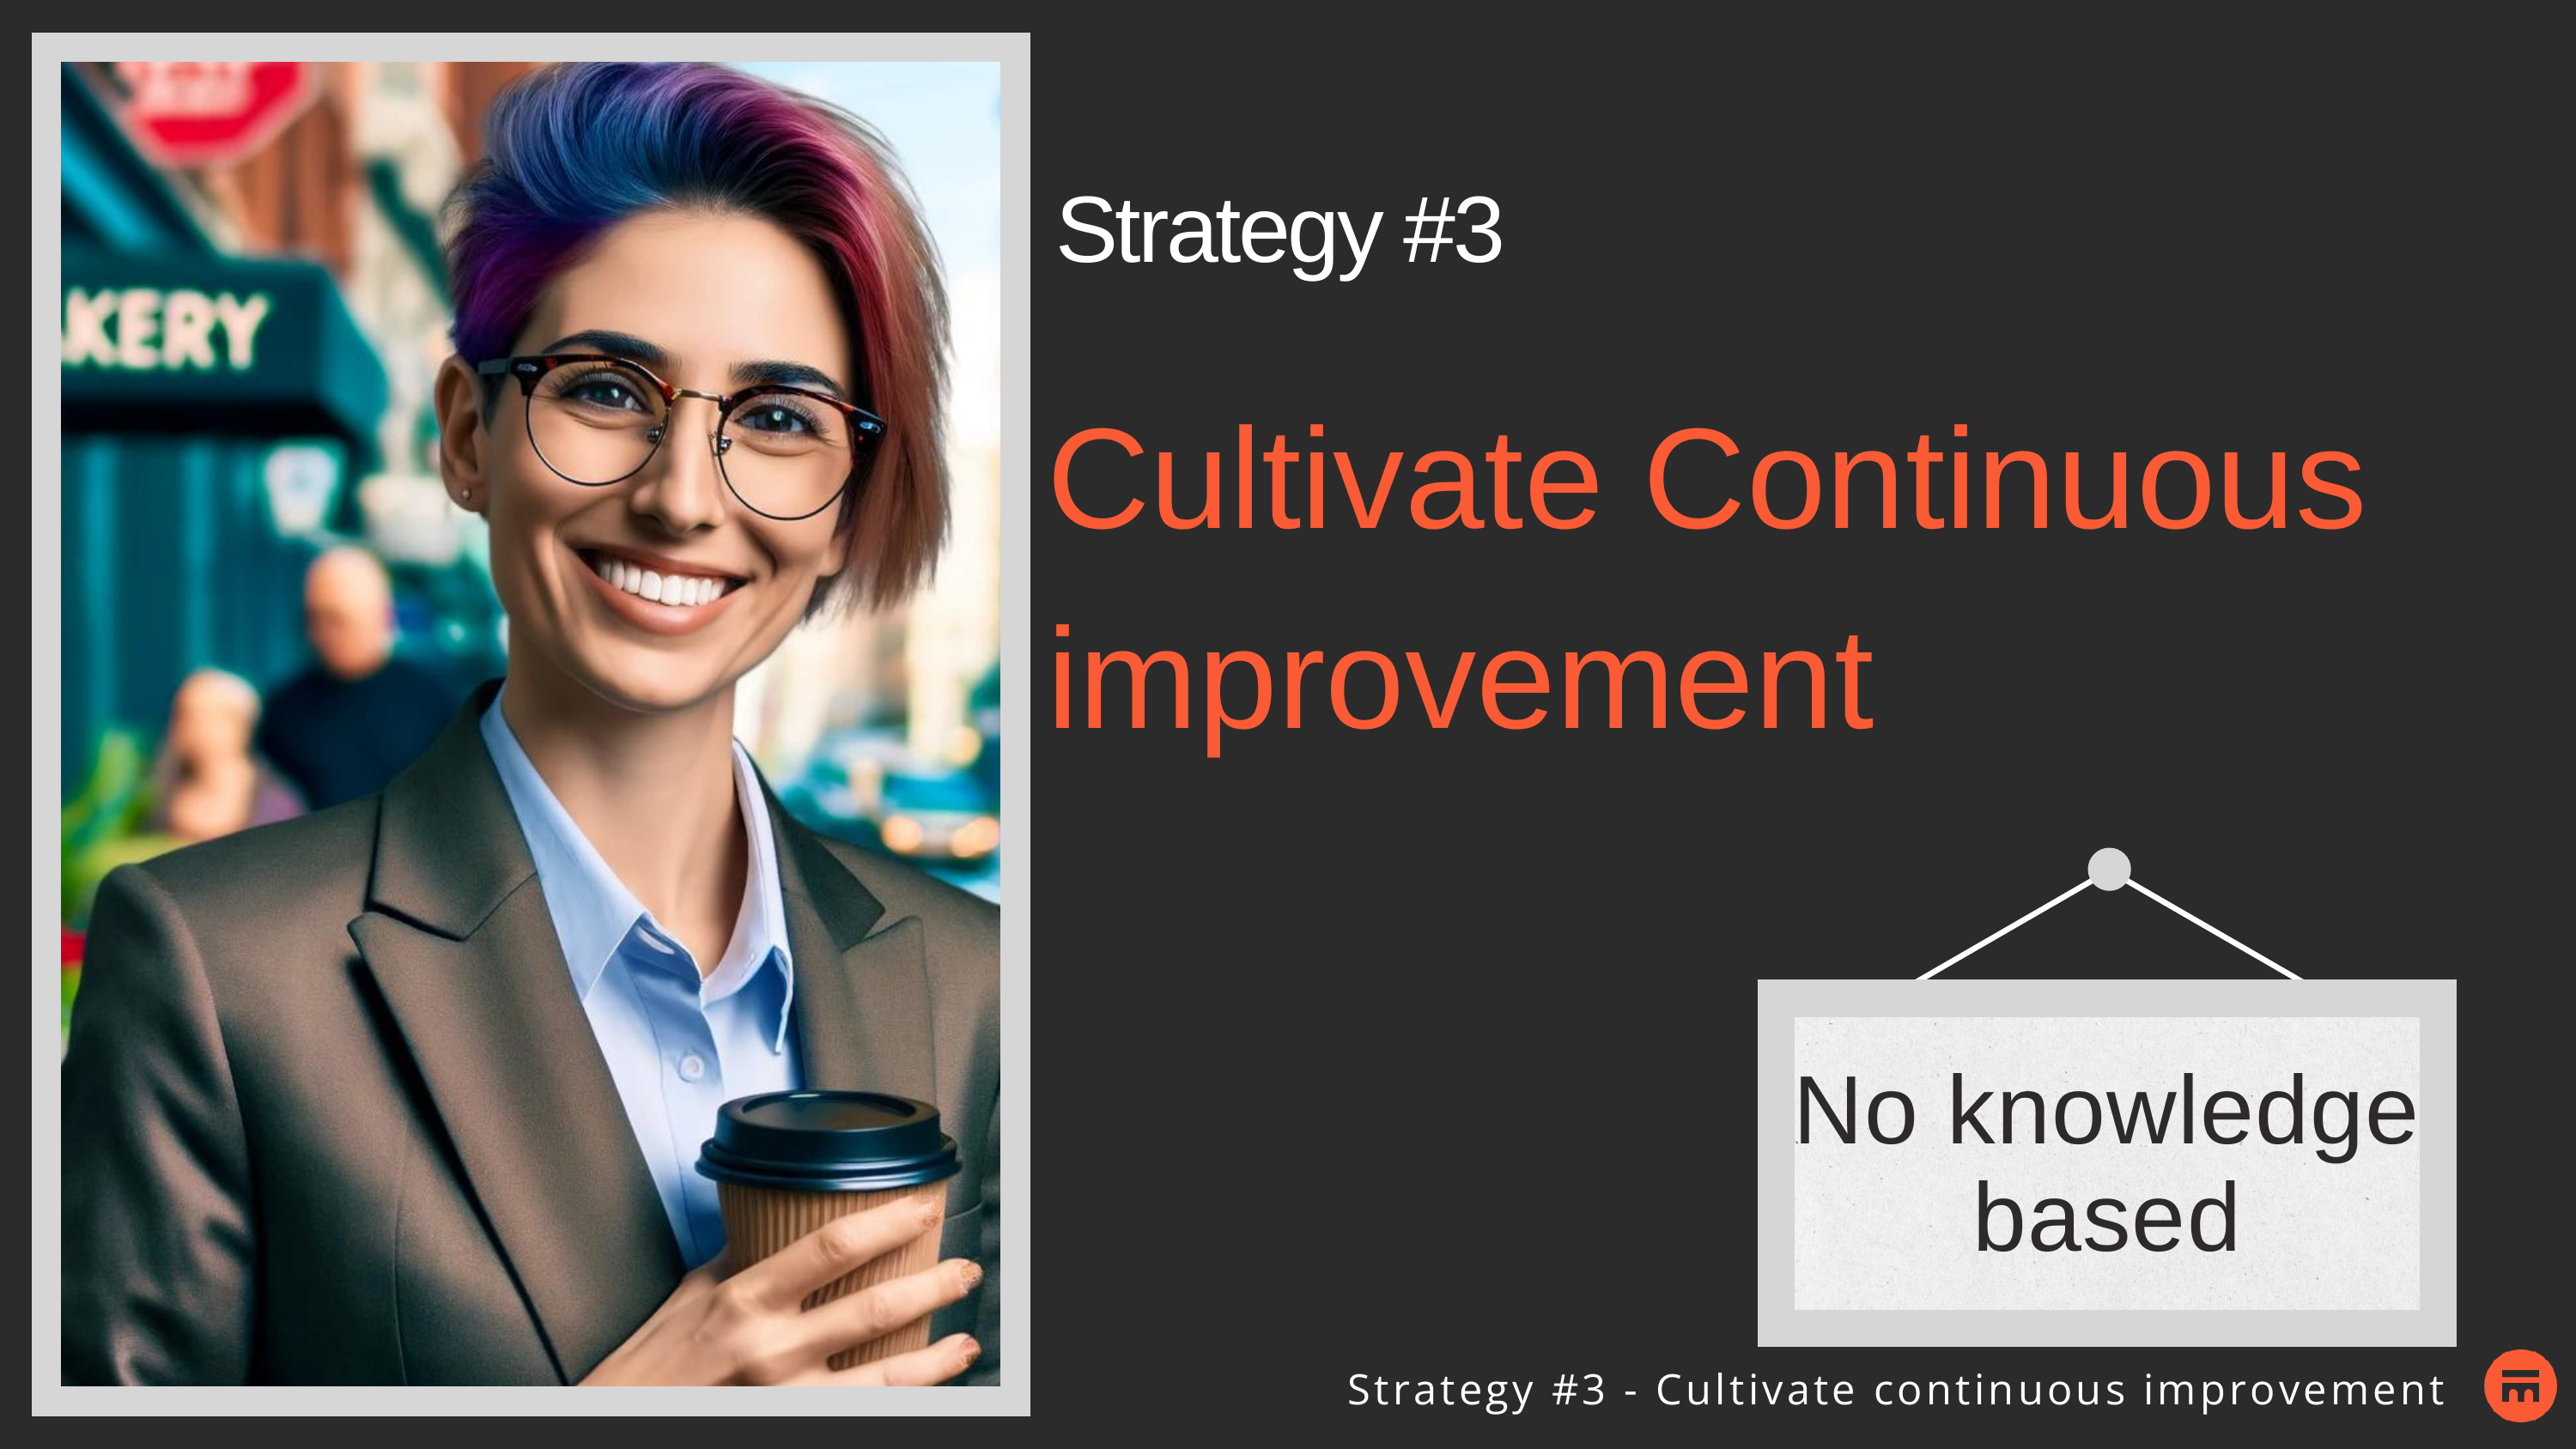

Strategy #3
Cultivate Continuous improvement

No knowledge based

Strategy #3 - Cultivate continuous improvement